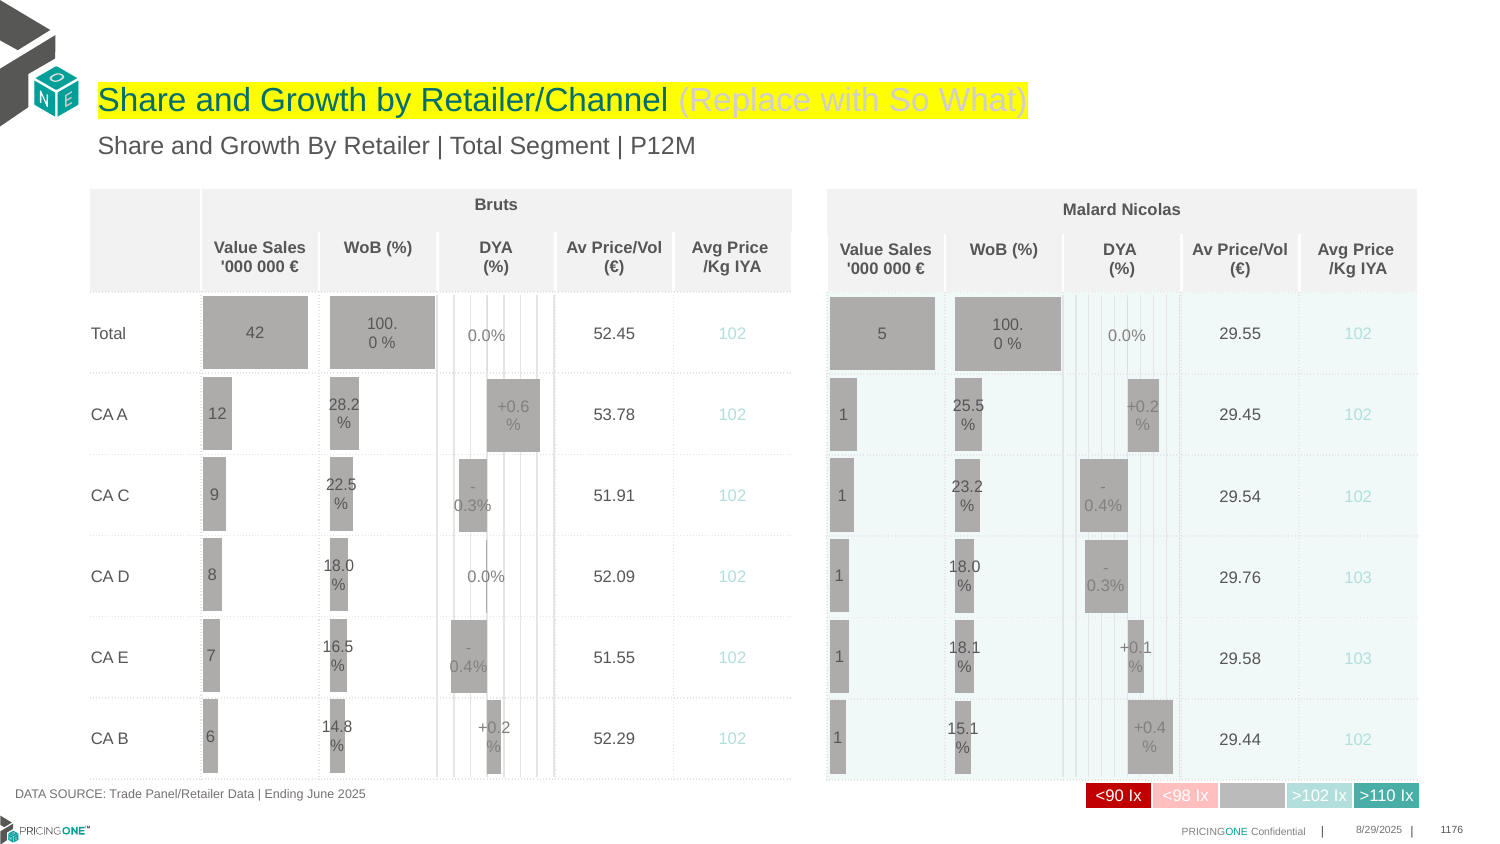

# Share and Growth by Retailer/Channel (Replace with So What)
Share and Growth By Retailer | Total Segment | P12M
|  | Bruts | Total Category |  |  |  |
| --- | --- | --- | --- | --- | --- |
|  | Value Sales '000 000 € | WoB (%) | DYA (%) | Av Price/Vol (€) | Avg Price /Kg IYA |
| Total |  |  |  | 52.45 | 102 |
| CA A |  |  |  | 53.78 | 102 |
| CA C |  |  |  | 51.91 | 102 |
| CA D |  |  |  | 52.09 | 102 |
| CA E |  |  |  | 51.55 | 102 |
| CA B |  |  |  | 52.29 | 102 |
| Malard Nicolas | Client |  |  |  |
| --- | --- | --- | --- | --- |
| Value Sales '000 000 € | WoB (%) | DYA (%) | Av Price/Vol (€) | Avg Price /Kg IYA |
|  |  |  | 29.55 | 102 |
|  |  |  | 29.45 | 102 |
|  |  |  | 29.54 | 102 |
|  |  |  | 29.76 | 103 |
|  |  |  | 29.58 | 103 |
|  |  |  | 29.44 | 102 |

### Chart

| Category | Value Sales |
|---|---|
| Grand Total | 41964994.0 |
| CA A | 11844374.0 |
| CA C | 9433797.0 |
| CA D | 7551887.0 |
| CA E | 6923696.0 |
| CA B | 6211240.0 |

### Chart

| Category | Trade WoB % |
|---|---|
| Grand Total | 1.0 |
| CA A | 0.2822 |
| CA C | 0.2248 |
| CA D | 0.18 |
| CA E | 0.165 |
| CA B | 0.148 |

### Chart

| Category | Value Sales |
|---|---|
| Grand Total | 4648767.0 |
| CA A | 1187314.0 |
| CA C | 1080677.0 |
| CA D | 834864.0 |
| CA E | 843512.0 |
| CA B | 702400.0 |

### Chart

| Category | Trade WoB % |
|---|---|
| Grand Total | 1.0 |
| CA A | 0.2554 |
| CA C | 0.2325 |
| CA D | 0.1796 |
| CA E | 0.1814 |
| CA B | 0.1511 |

### Chart

| Category | Trade WoB % DYA |
|---|---|
| Grand Total | 0.0 |
| CA A | 0.006400000000000017 |
| CA C | -0.0033999999999999864 |
| CA D | -0.00010000000000001674 |
| CA E | -0.004399999999999987 |
| CA B | 0.0016999999999999793 |

### Chart

| Category | Trade WoB % DYA |
|---|---|
| Grand Total | 0.0 |
| CA A | 0.0024000000000000132 |
| CA C | -0.003699999999999981 |
| CA D | -0.0032999999999999974 |
| CA E | 0.0012999999999999956 |
| CA B | 0.003500000000000003 |
DATA SOURCE: Trade Panel/Retailer Data | Ending June 2025
| <90 Ix | <98 Ix |  | >102 Ix | >110 Ix |
| --- | --- | --- | --- | --- |

8/29/2025
1176